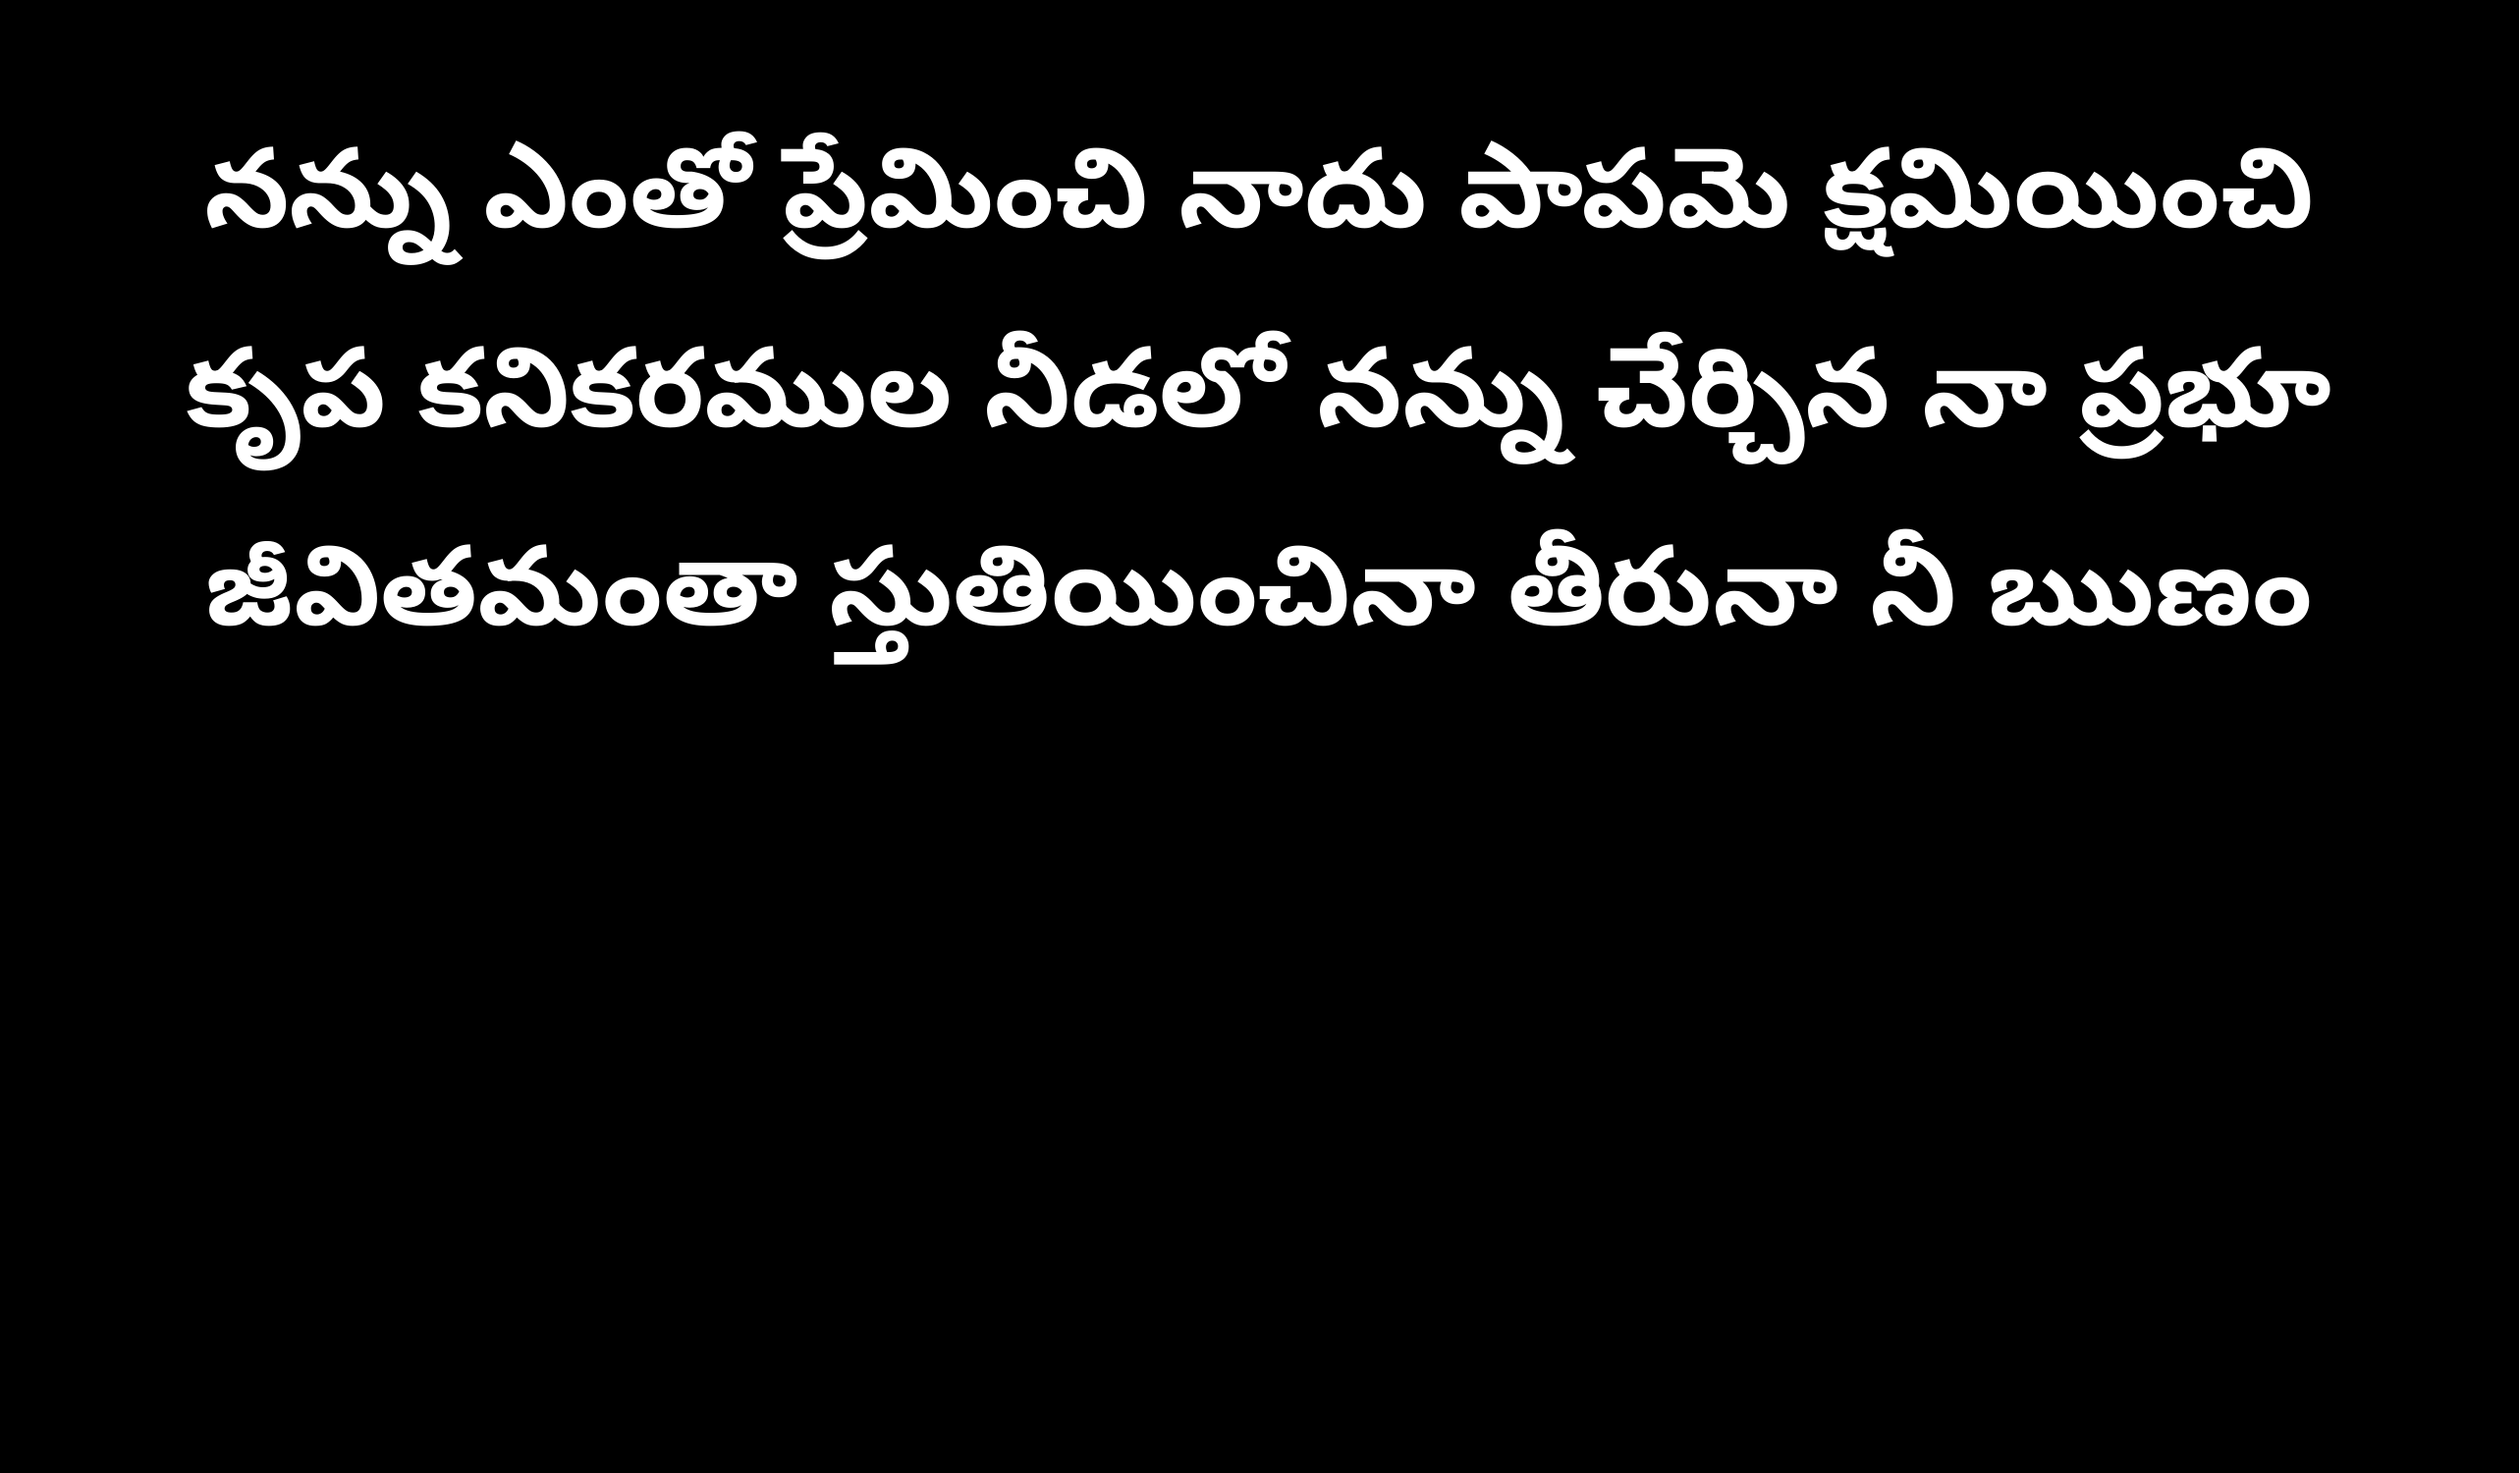

నన్ను ఎంతో ప్రేమించి నాదు పాపమె క్షమియించి
కృప కనికరముల నీడలో నన్ను చేర్చిన నా ప్రభూ
జీవితమంతా స్తుతియించినా తీరునా నీ ఋణం